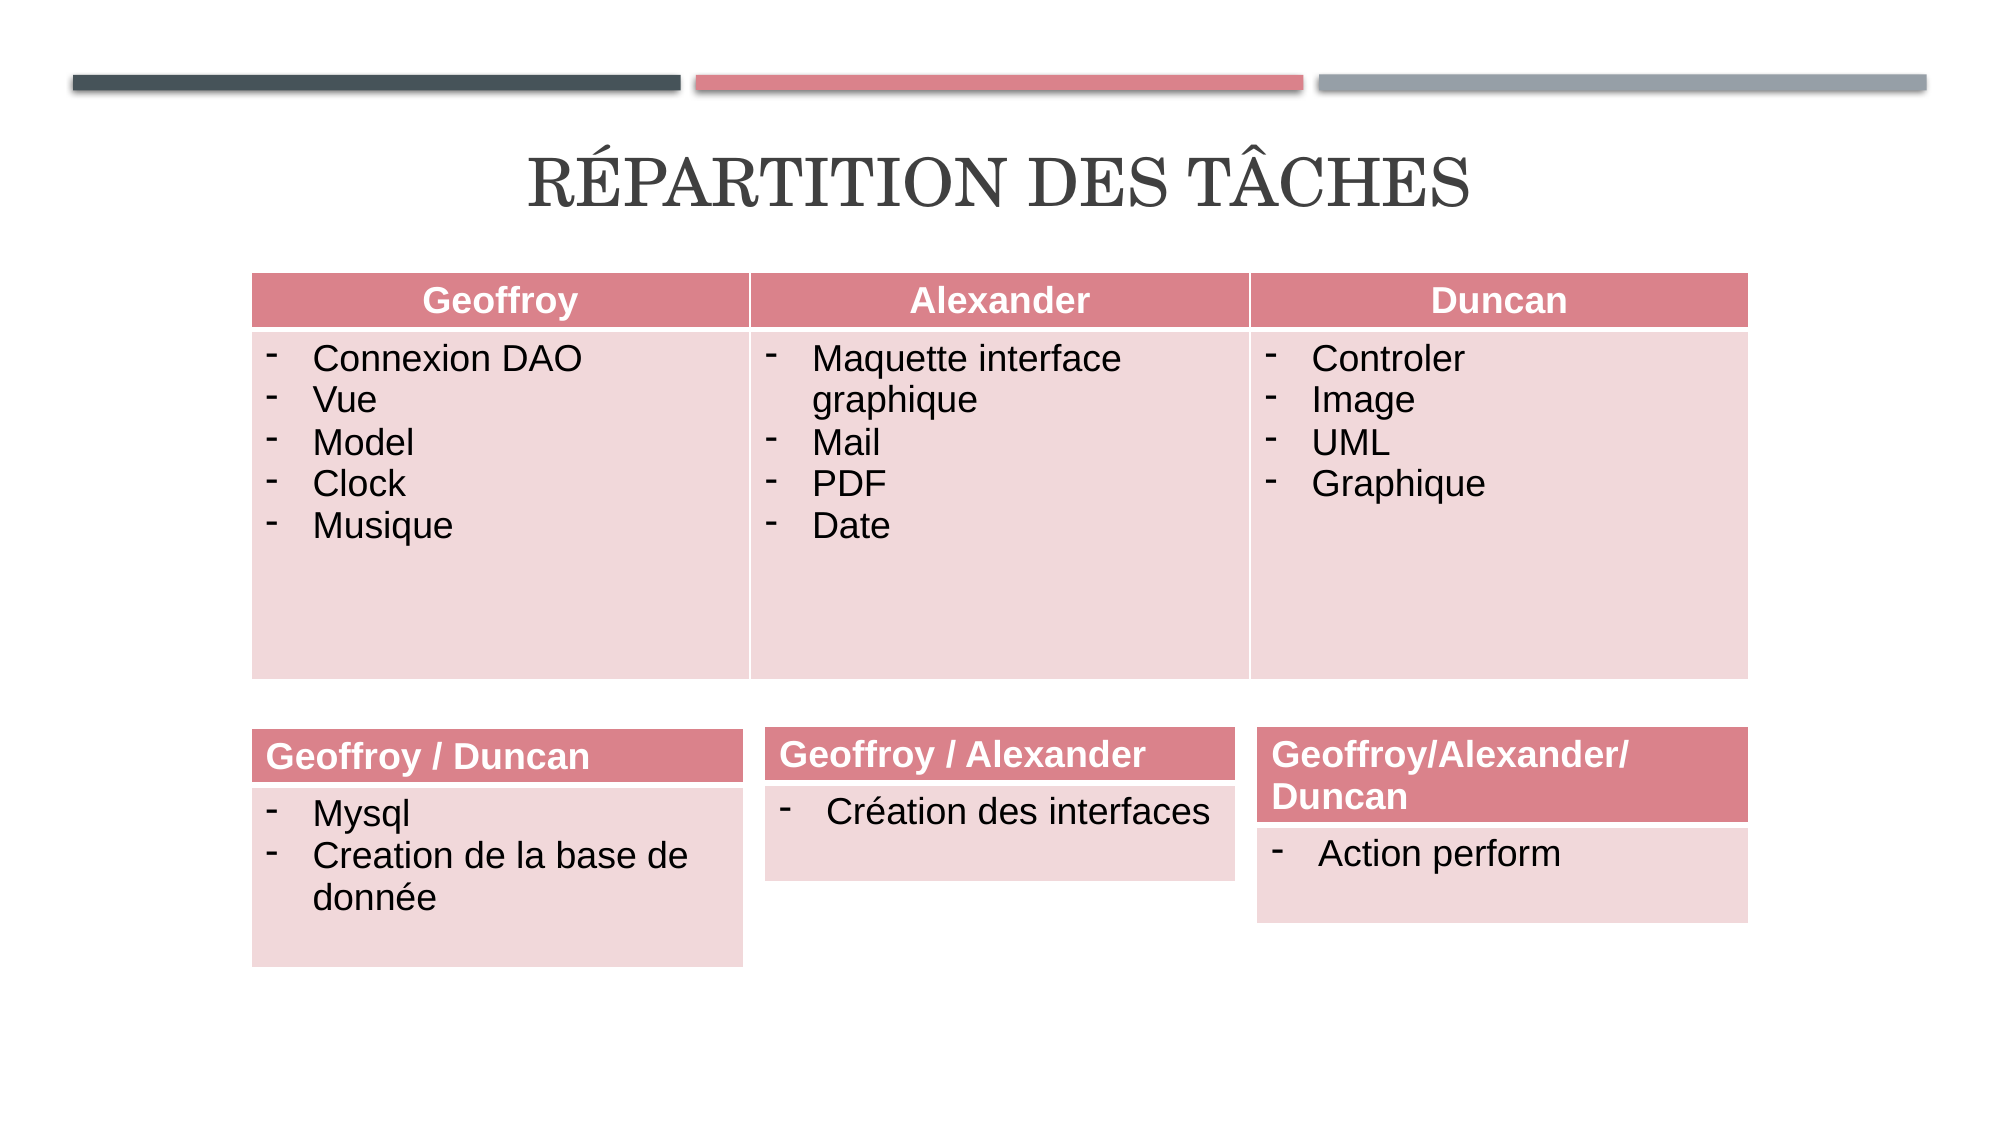

# Répartition des tâches
| Geoffroy | Alexander | Duncan |
| --- | --- | --- |
| Connexion DAO Vue Model Clock Musique | Maquette interface graphique Mail PDF Date | Controler Image UML Graphique |
| Geoffroy / Alexander |
| --- |
| Création des interfaces |
| Geoffroy/Alexander/ Duncan |
| --- |
| Action perform |
| Geoffroy / Duncan |
| --- |
| Mysql Creation de la base de donnée |